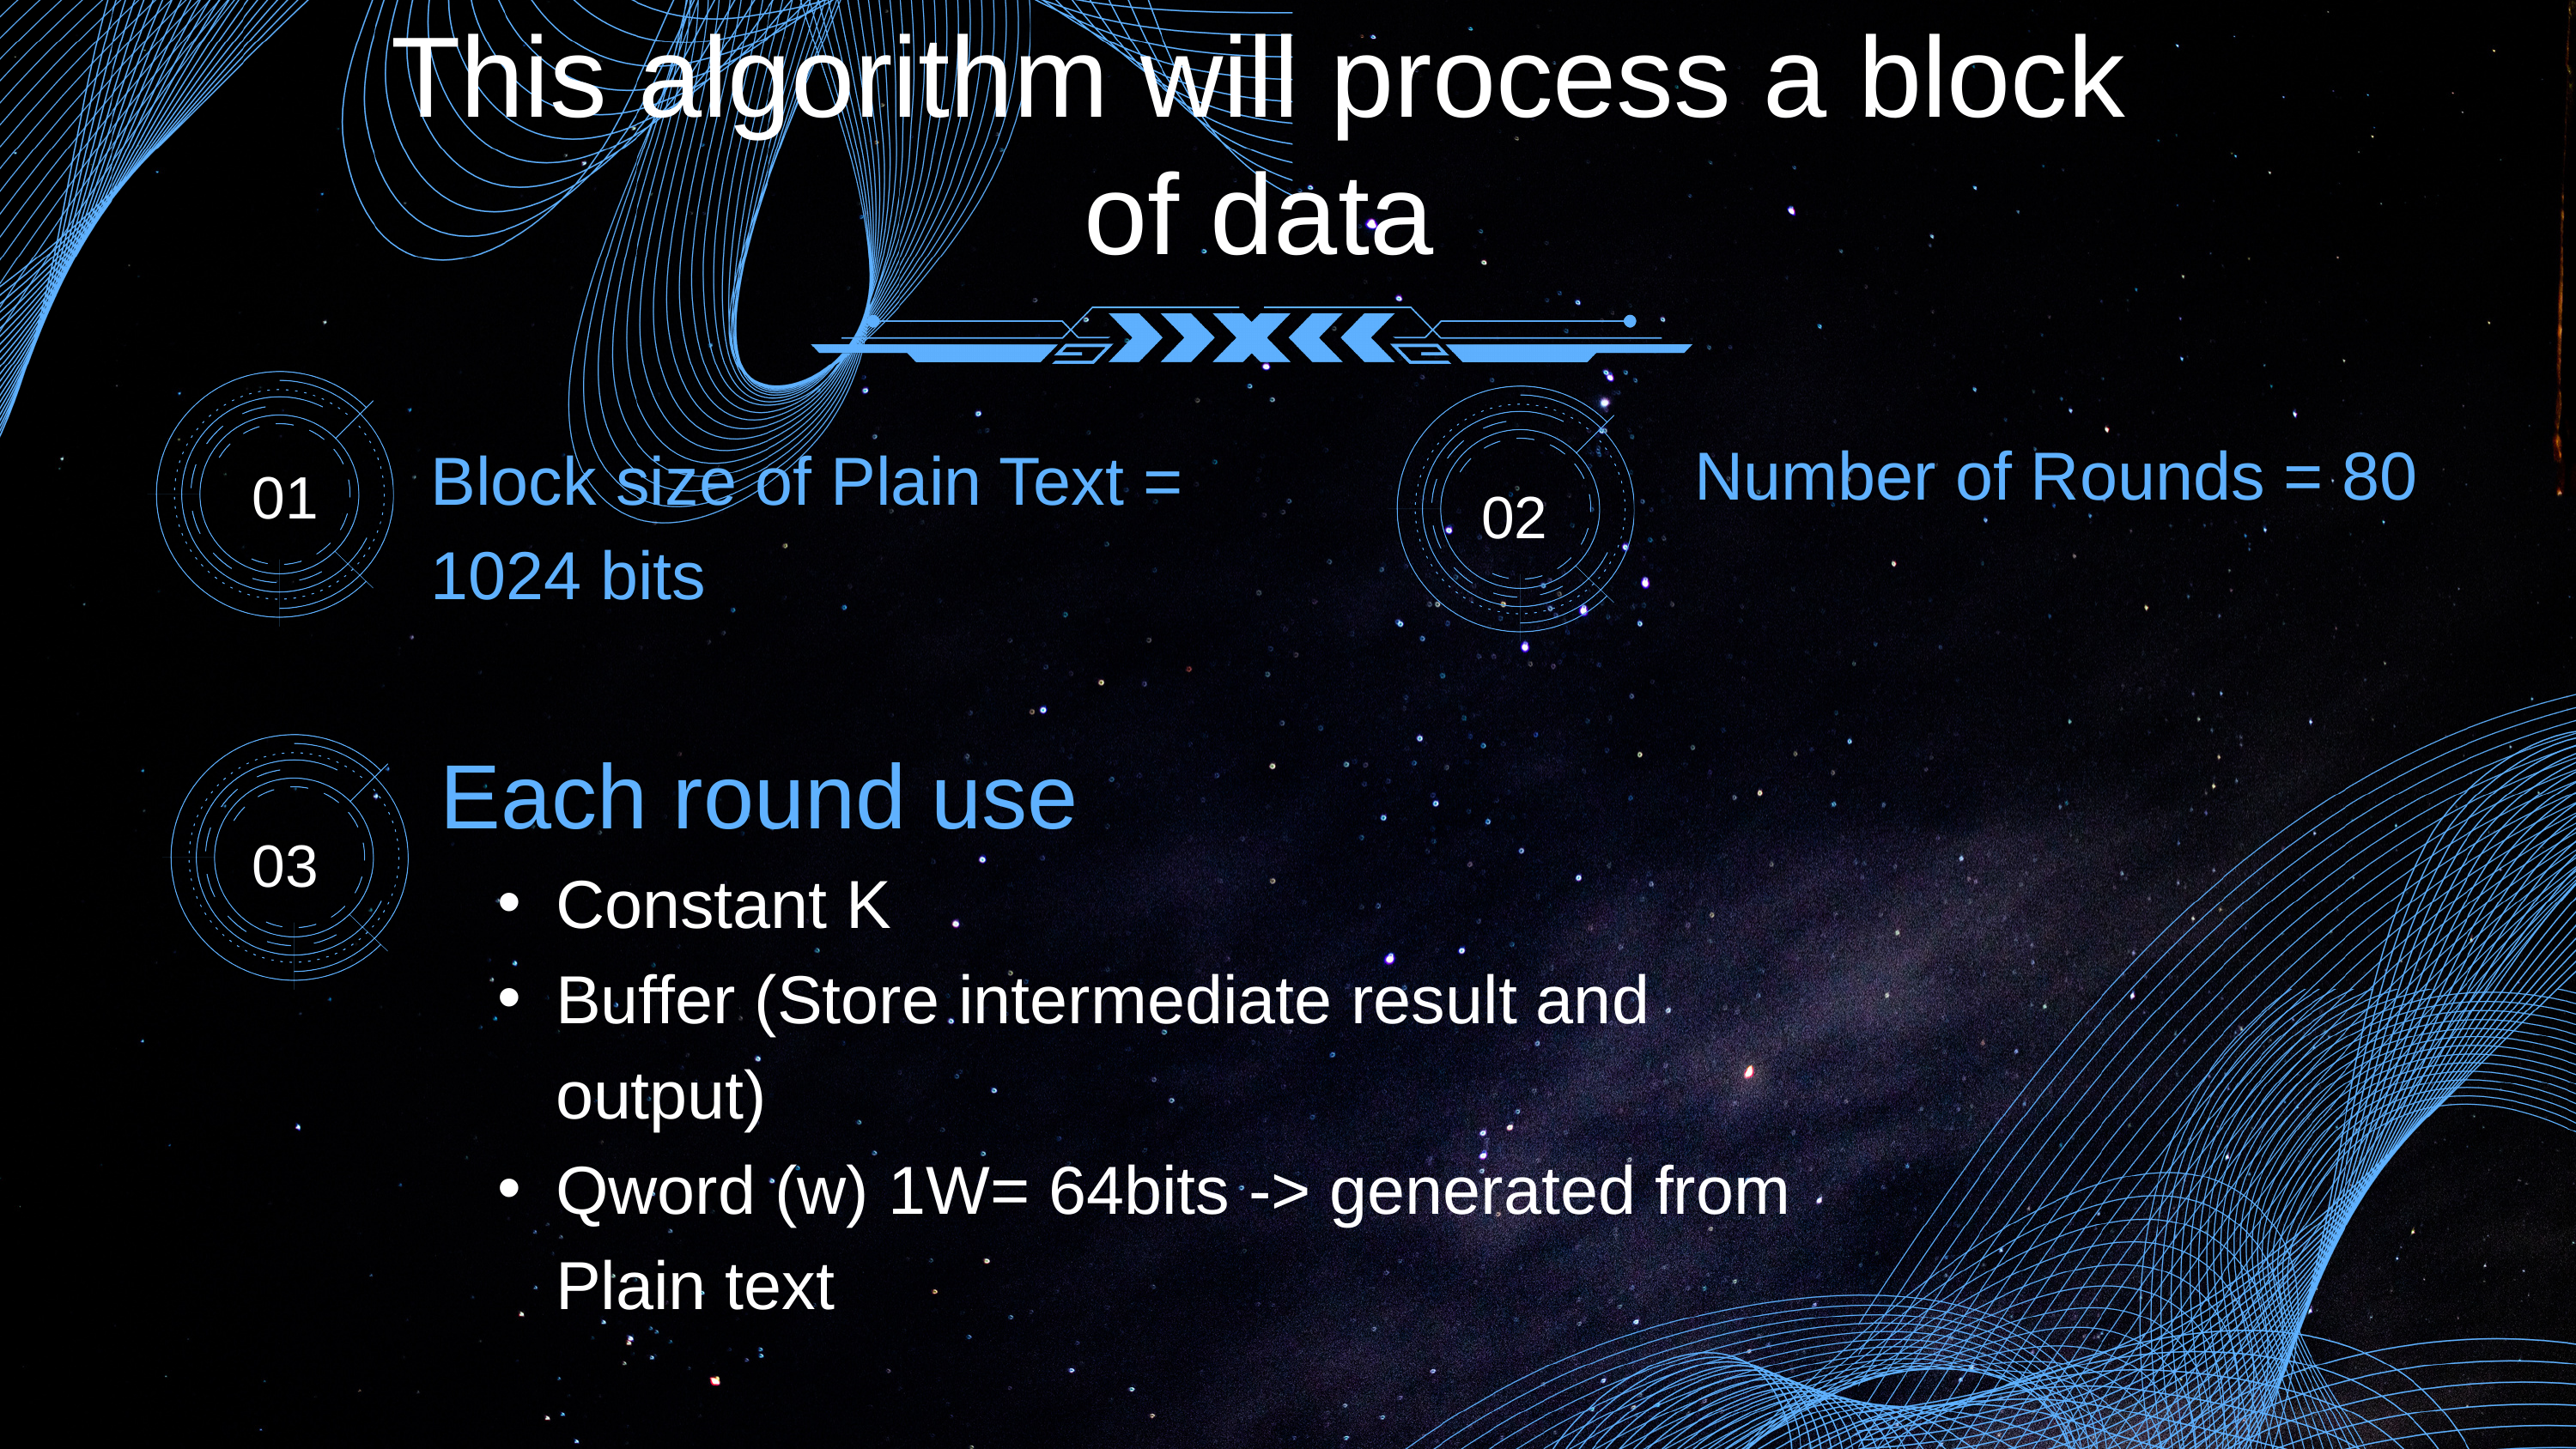

This algorithm will process a block of data

Number of Rounds = 80
Block size of Plain Text = 1024 bits
01
02
Each round use
Constant K
Buffer (Store intermediate result and output)
Qword (w) 1W= 64bits -> generated from Plain text

03